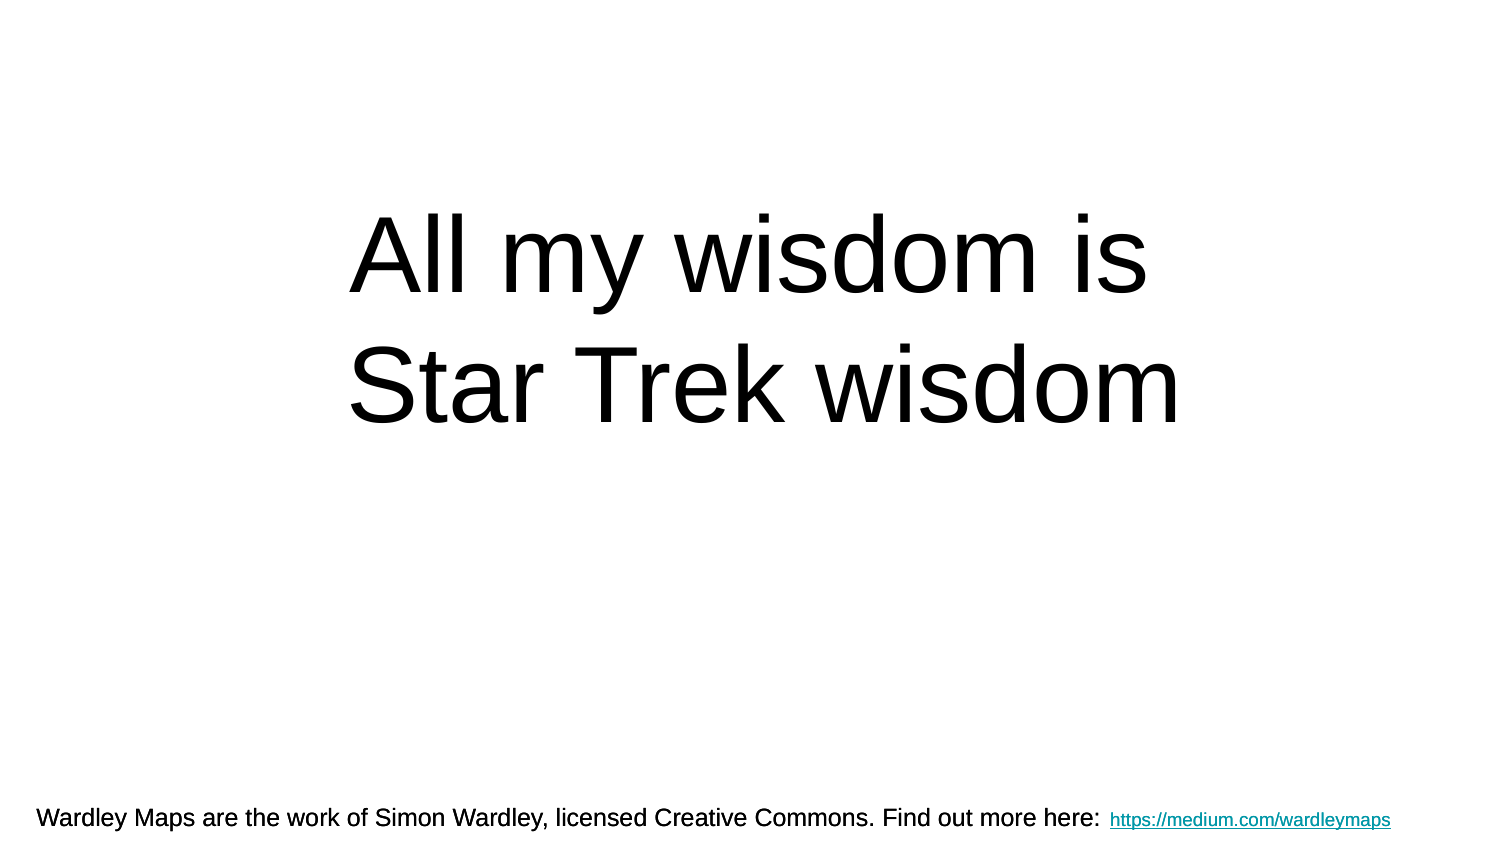

# All my wisdom is
 Star Trek wisdom